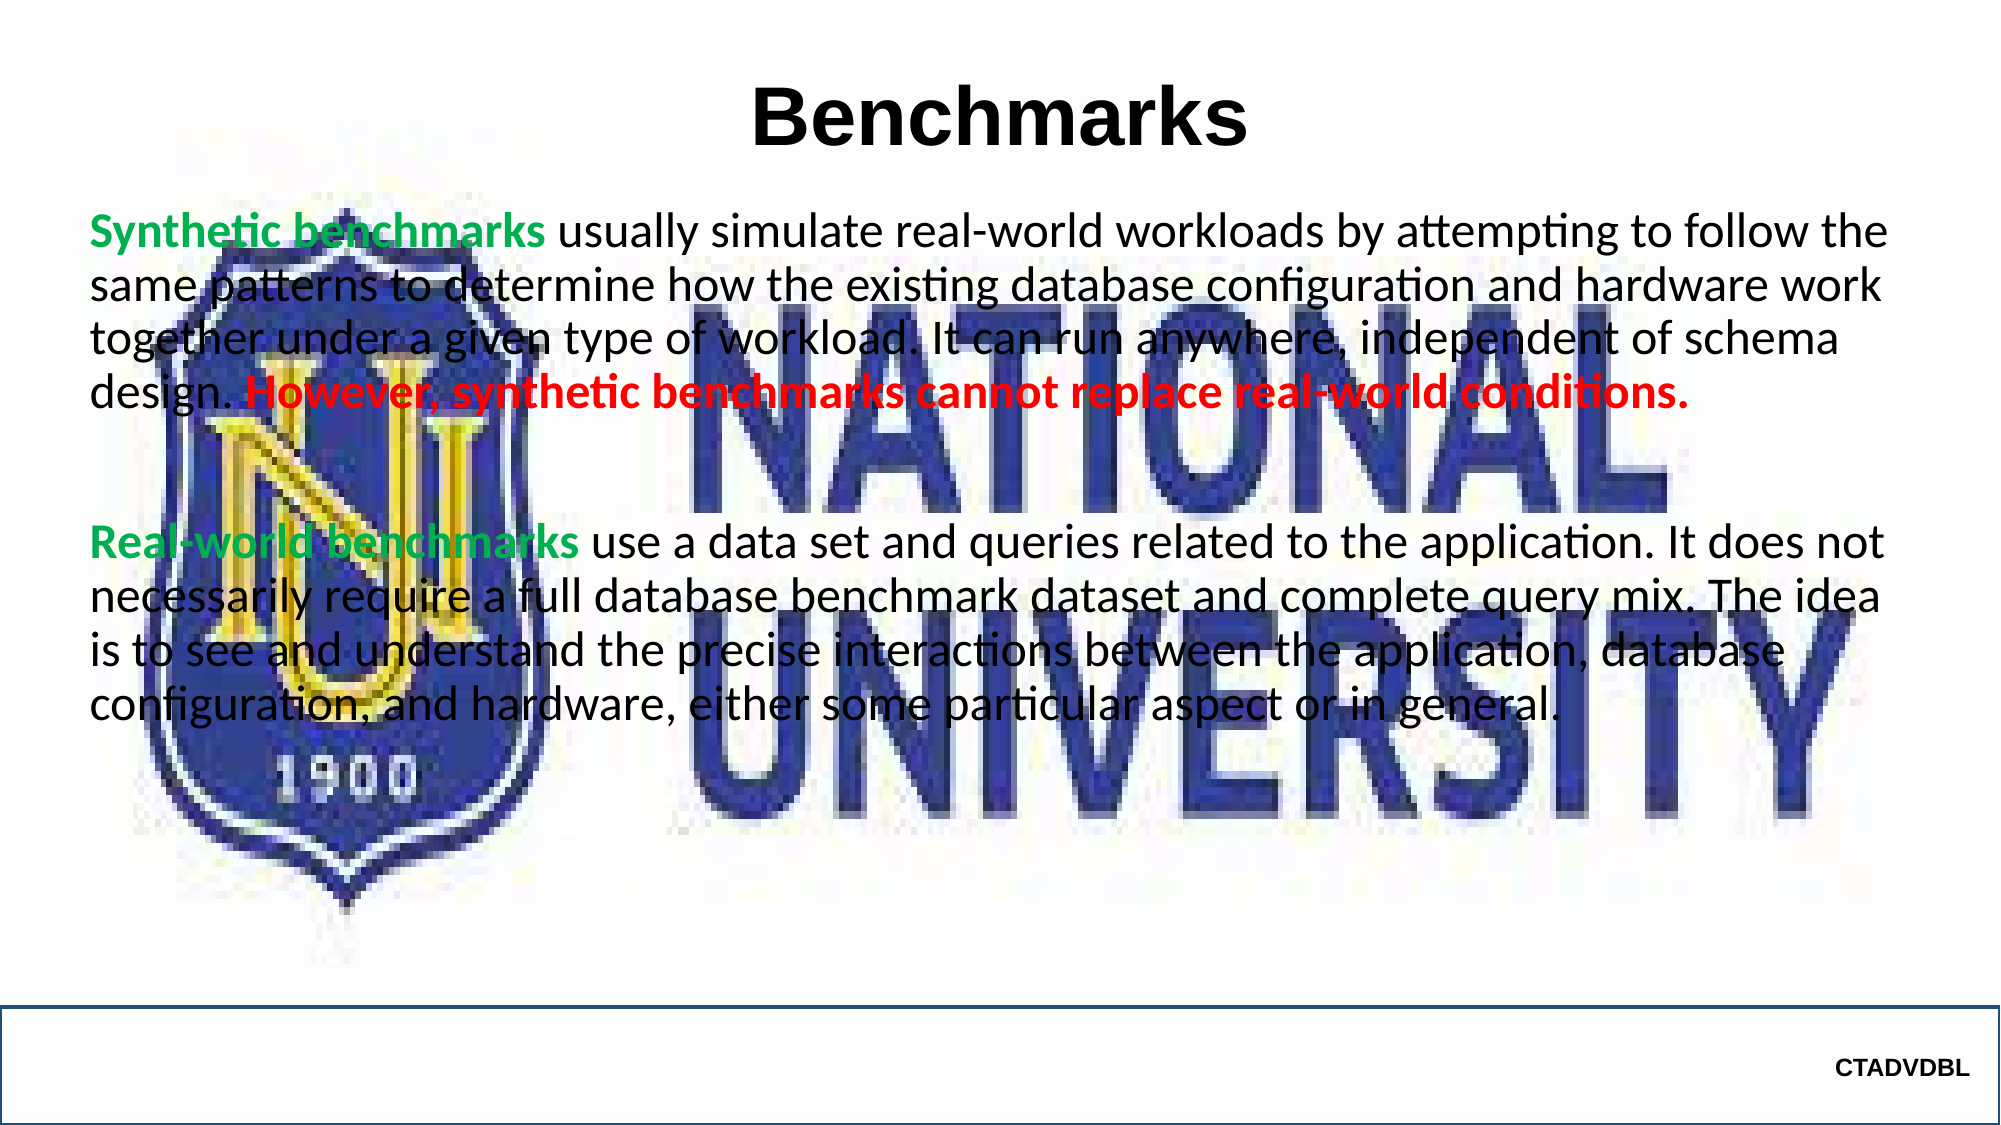

# Benchmarks
Synthetic benchmarks usually simulate real-world workloads by attempting to follow the same patterns to determine how the existing database configuration and hardware work together under a given type of workload. It can run anywhere, independent of schema design. However, synthetic benchmarks cannot replace real-world conditions.

Real-world benchmarks use a data set and queries related to the application. It does not necessarily require a full database benchmark dataset and complete query mix. The idea is to see and understand the precise interactions between the application, database configuration, and hardware, either some particular aspect or in general.

CTADVDBL